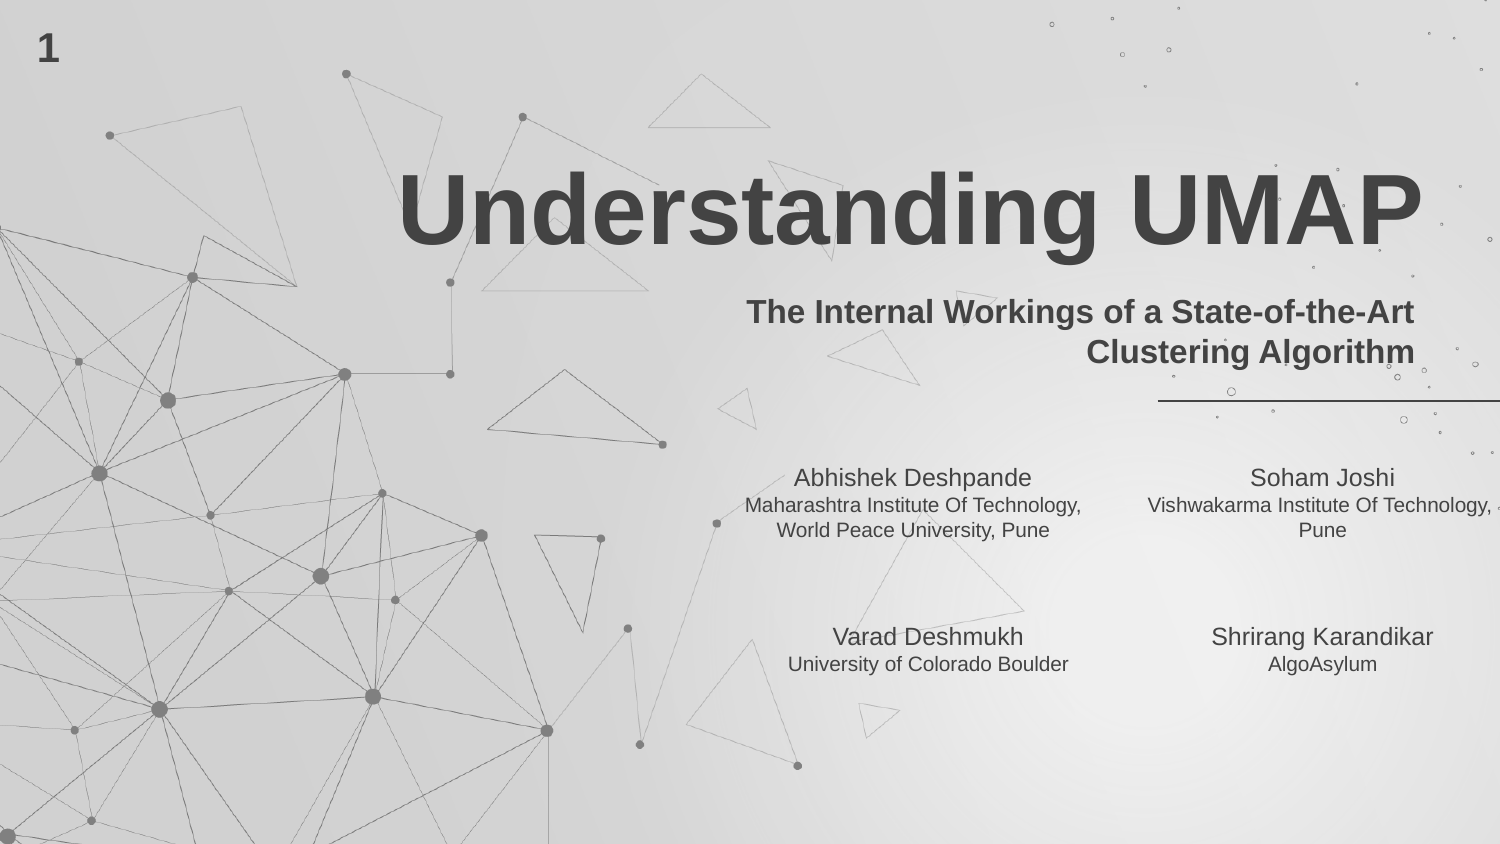

1
# Understanding UMAP
The Internal Workings of a State-of-the-Art
Clustering Algorithm
Abhishek Deshpande
Maharashtra Institute Of Technology, World Peace University, Pune
Soham Joshi
Vishwakarma Institute Of Technology,
Pune
Varad Deshmukh
University of Colorado Boulder
Shrirang Karandikar
AlgoAsylum